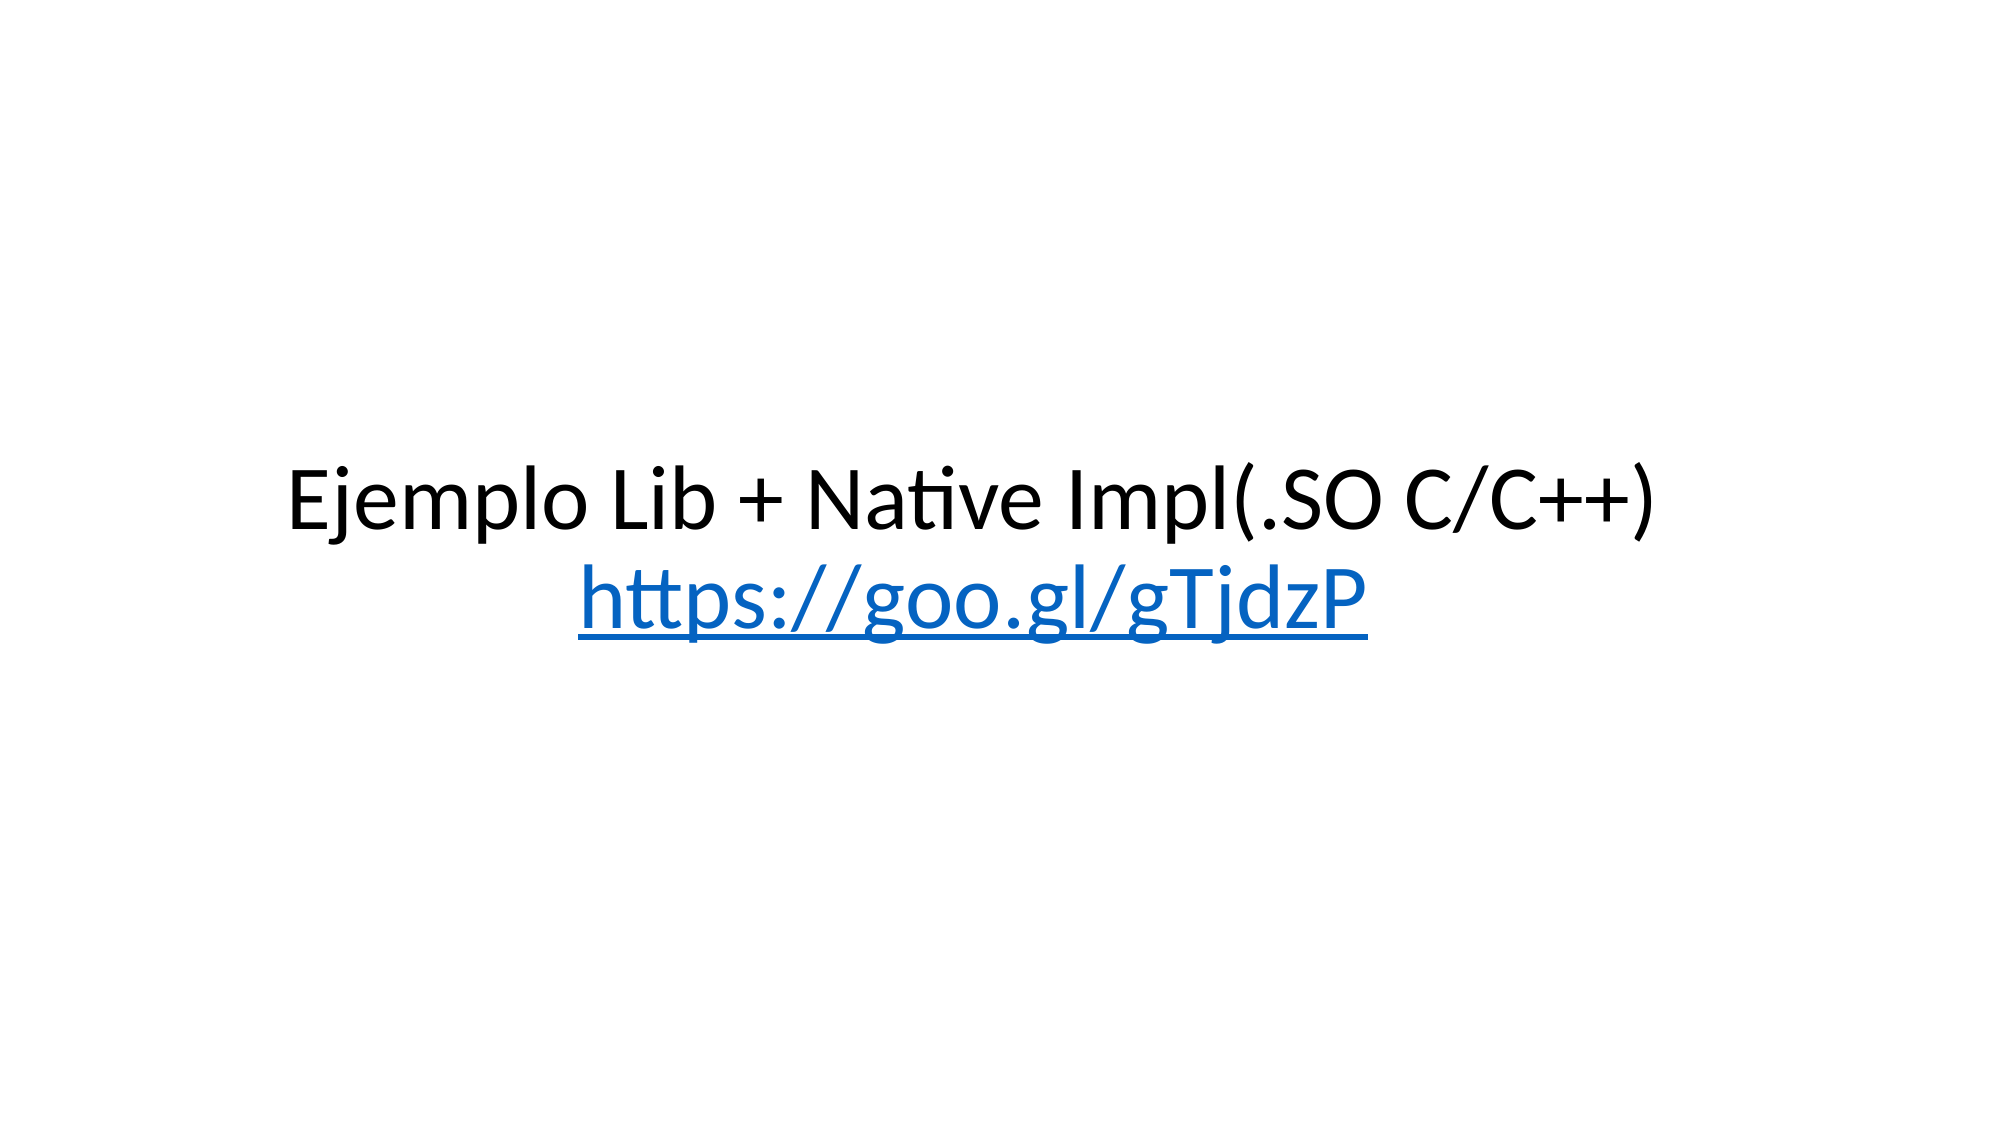

# Ejemplo Lib + Native Impl(.SO C/C++) https://goo.gl/gTjdzP